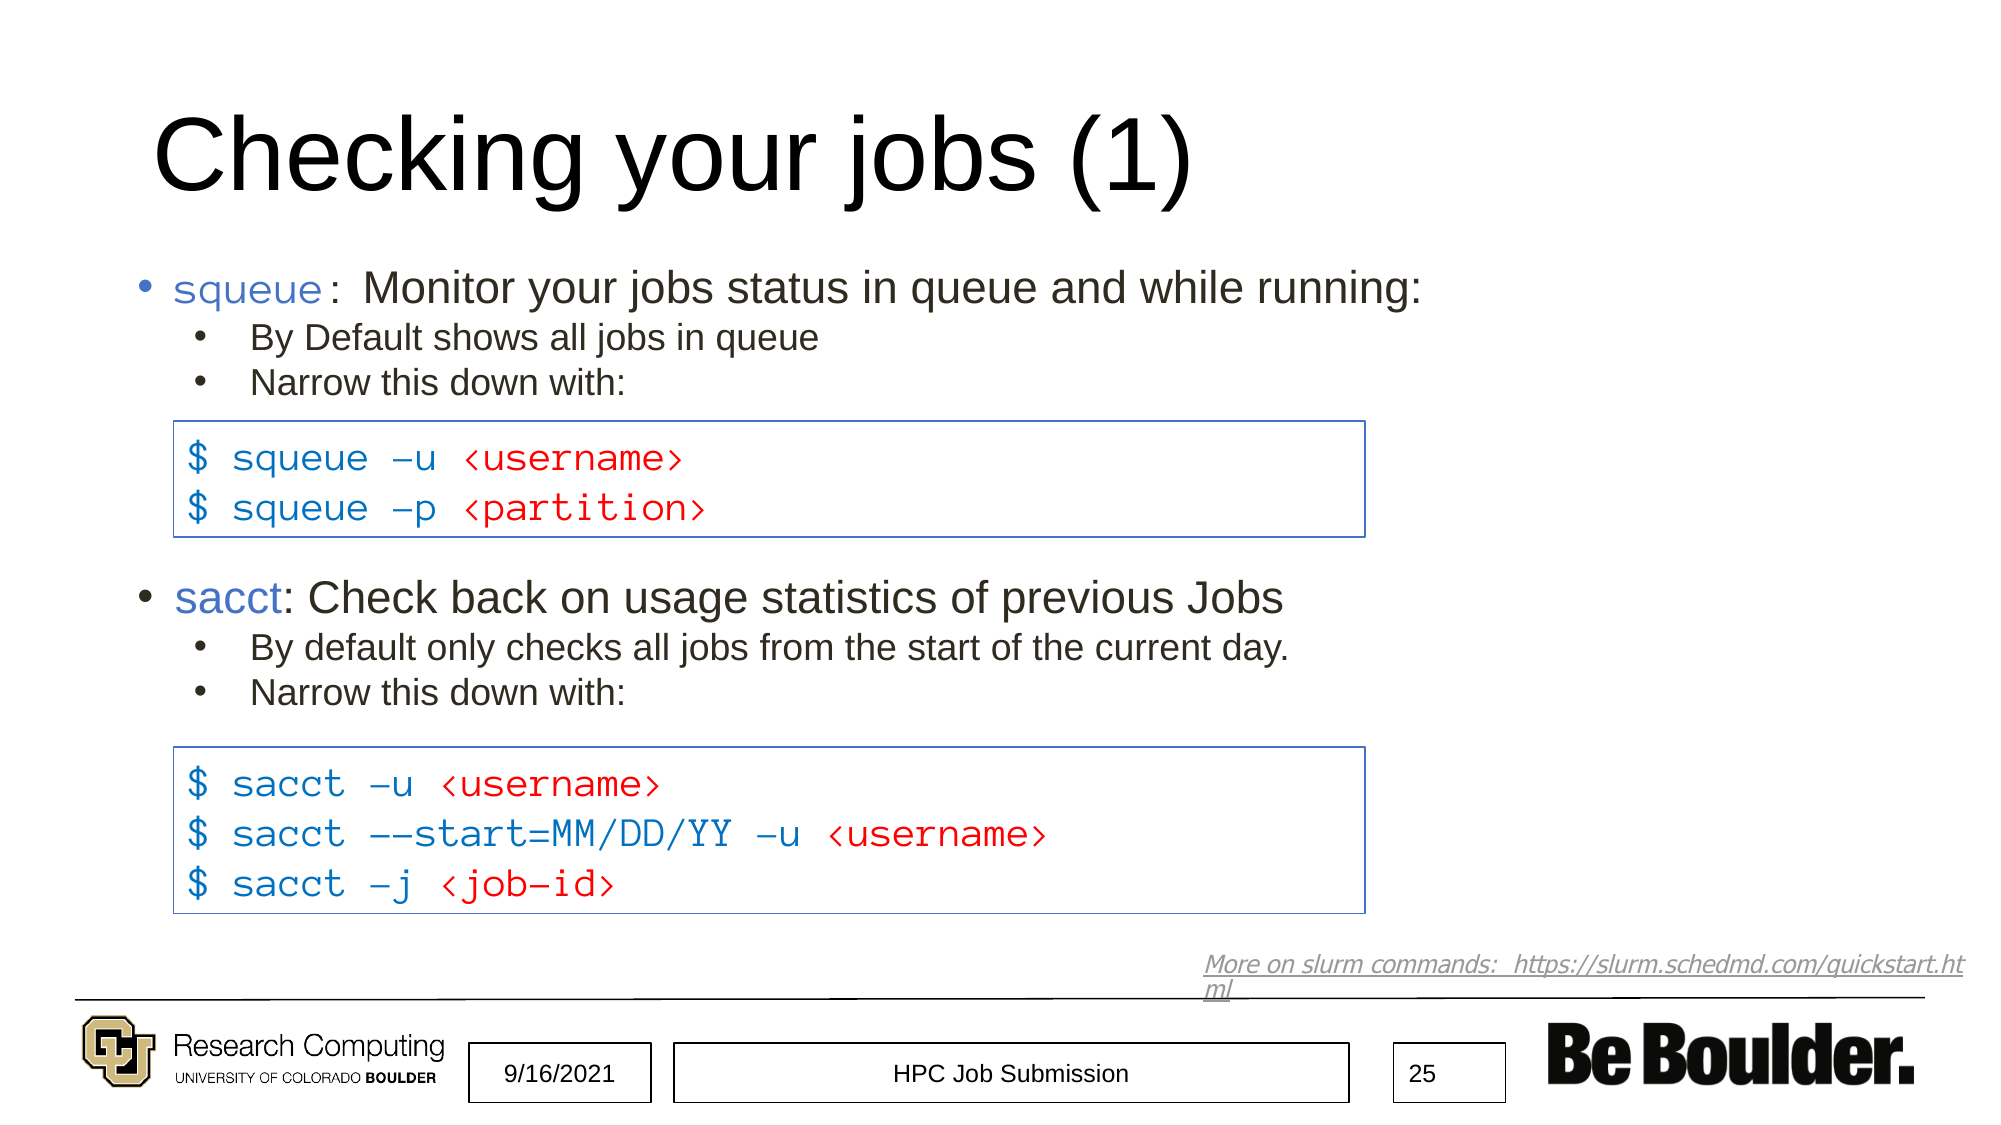

# Checking your jobs (1)
squeue: Monitor your jobs status in queue and while running:
By Default shows all jobs in queue
Narrow this down with:

sacct: Check back on usage statistics of previous Jobs
By default only checks all jobs from the start of the current day.
Narrow this down with:

$ squeue –u <username>
$ squeue –p <partition>
$ sacct –u <username>
$ sacct --start=MM/DD/YY –u <username>
$ sacct –j <job-id>
More on slurm commands:  https://slurm.schedmd.com/quickstart.html
9/16/2021
HPC Job Submission
25